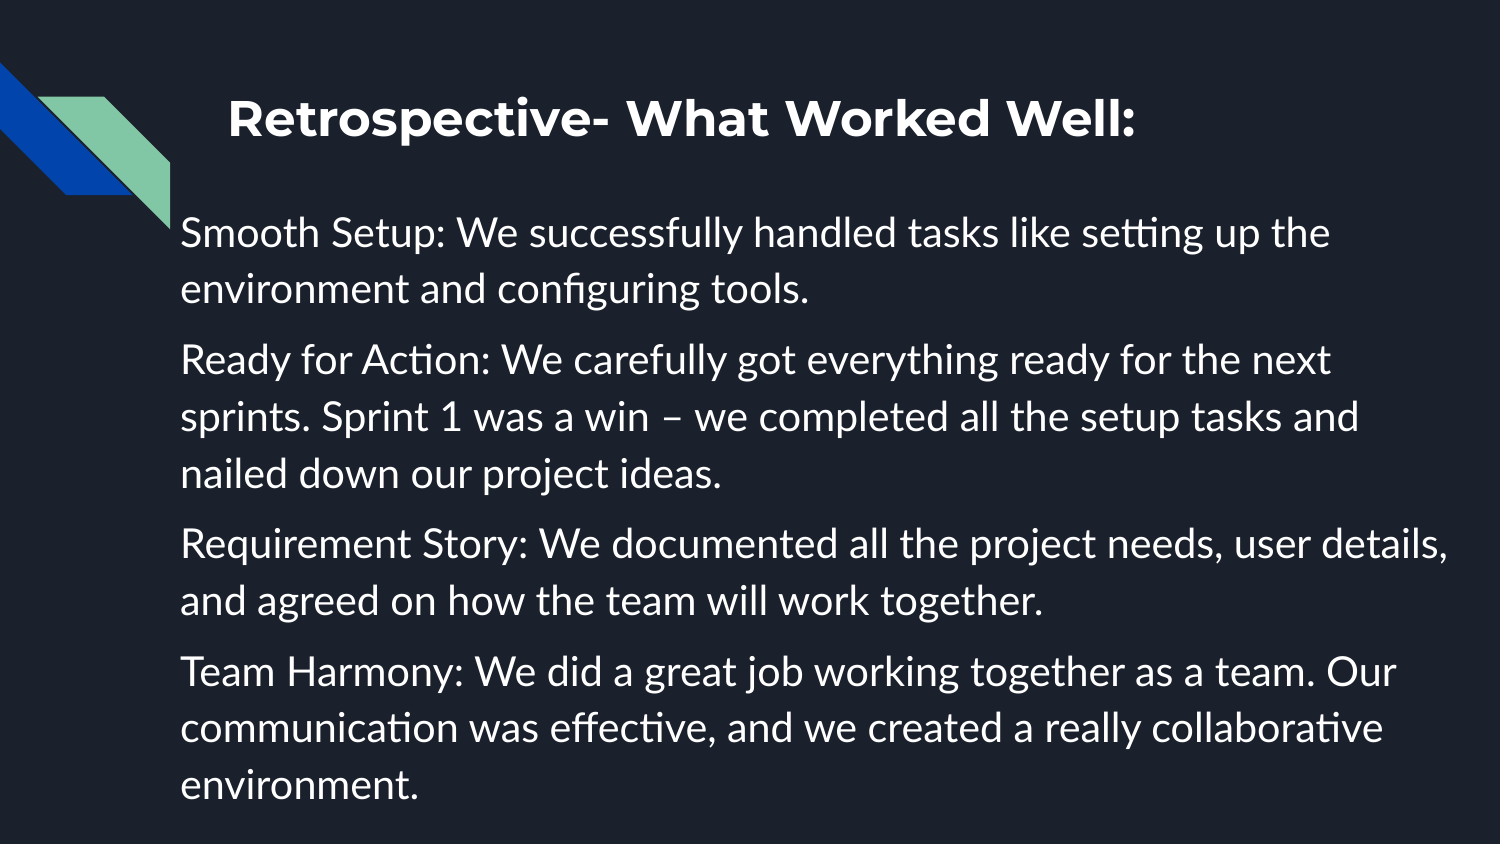

# Retrospective- What Worked Well:
Smooth Setup: We successfully handled tasks like setting up the environment and configuring tools.
Ready for Action: We carefully got everything ready for the next sprints. Sprint 1 was a win – we completed all the setup tasks and nailed down our project ideas.
Requirement Story: We documented all the project needs, user details, and agreed on how the team will work together.
Team Harmony: We did a great job working together as a team. Our communication was effective, and we created a really collaborative environment.